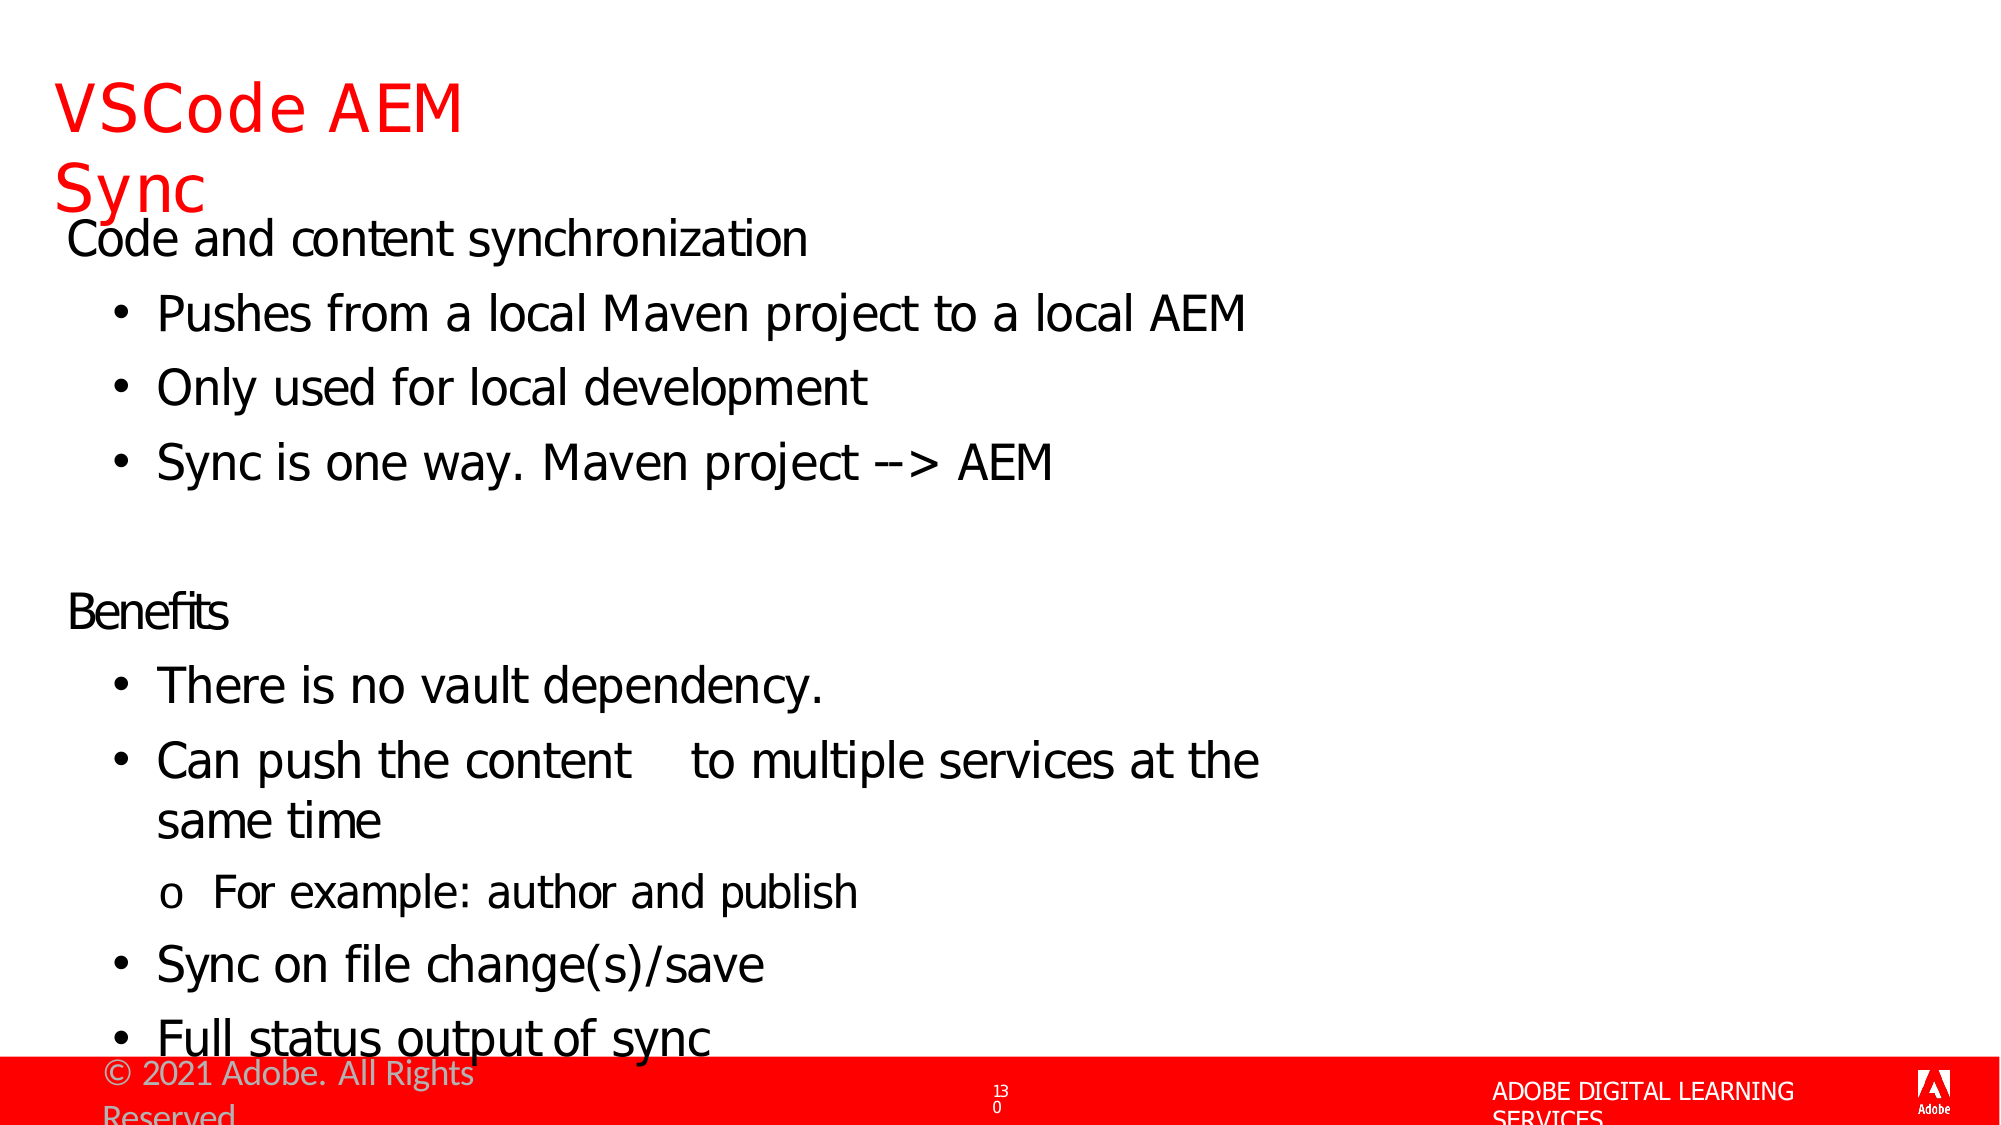

# VSCode AEM Sync
Code and content synchronization
Pushes from a local Maven project to a local AEM
Only used for local development
Sync is one way. Maven project --> AEM

Benefits
There is no vault dependency.
Can push the content	to multiple services at the same time
o For example: author and publish
Sync on file change(s)/save
Full status output of sync
© 2021 Adobe. All Rights Reserved
ADOBE DIGITAL LEARNING SERVICES
130